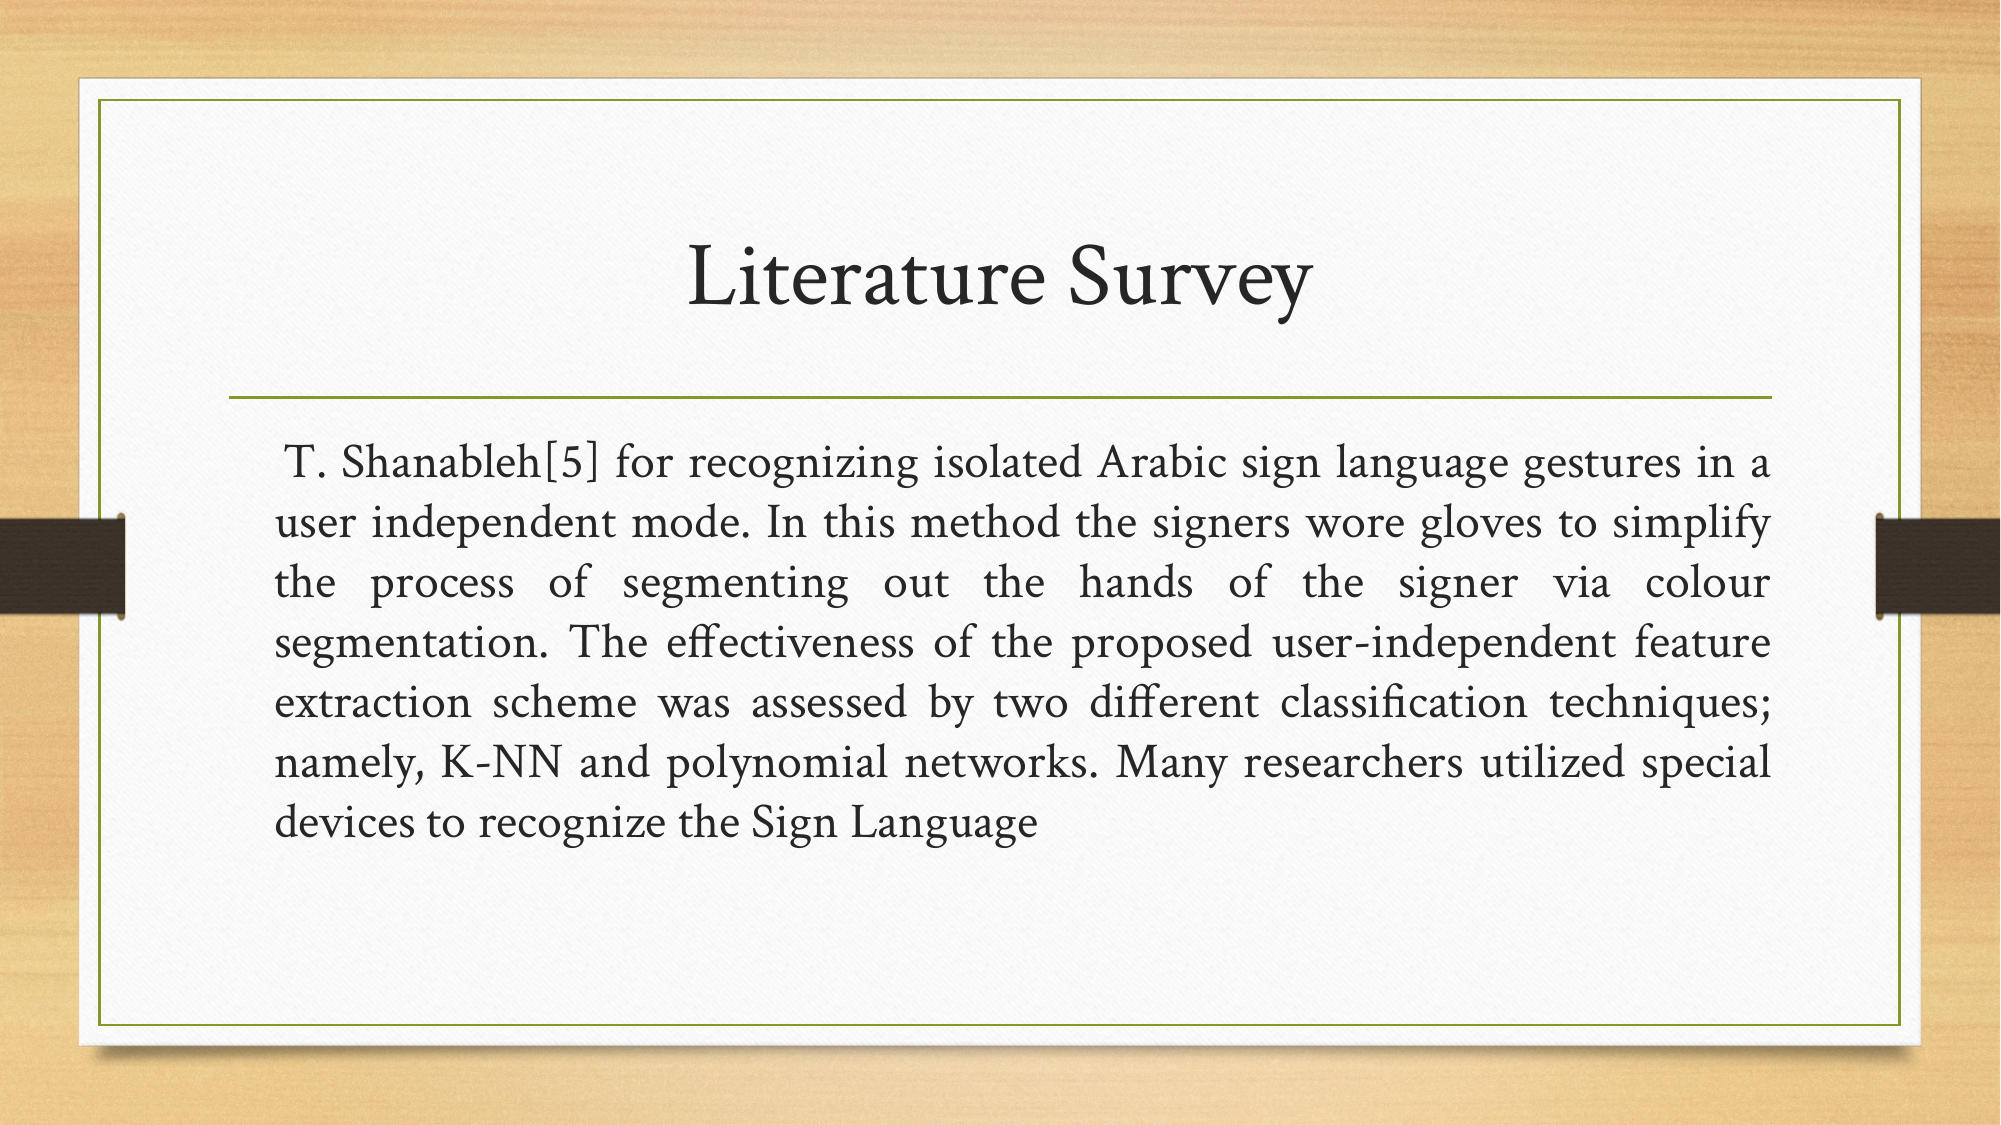

# Literature Survey
    T. Shanableh[5] for recognizing isolated Arabic sign language gestures in a user independent mode. In this method the signers wore gloves to simplify the process of segmenting out the hands of the signer via colour segmentation. The effectiveness of the proposed user-independent feature extraction scheme was assessed by two different classification techniques; namely, K-NN and polynomial networks. Many researchers utilized special devices to recognize the Sign Language